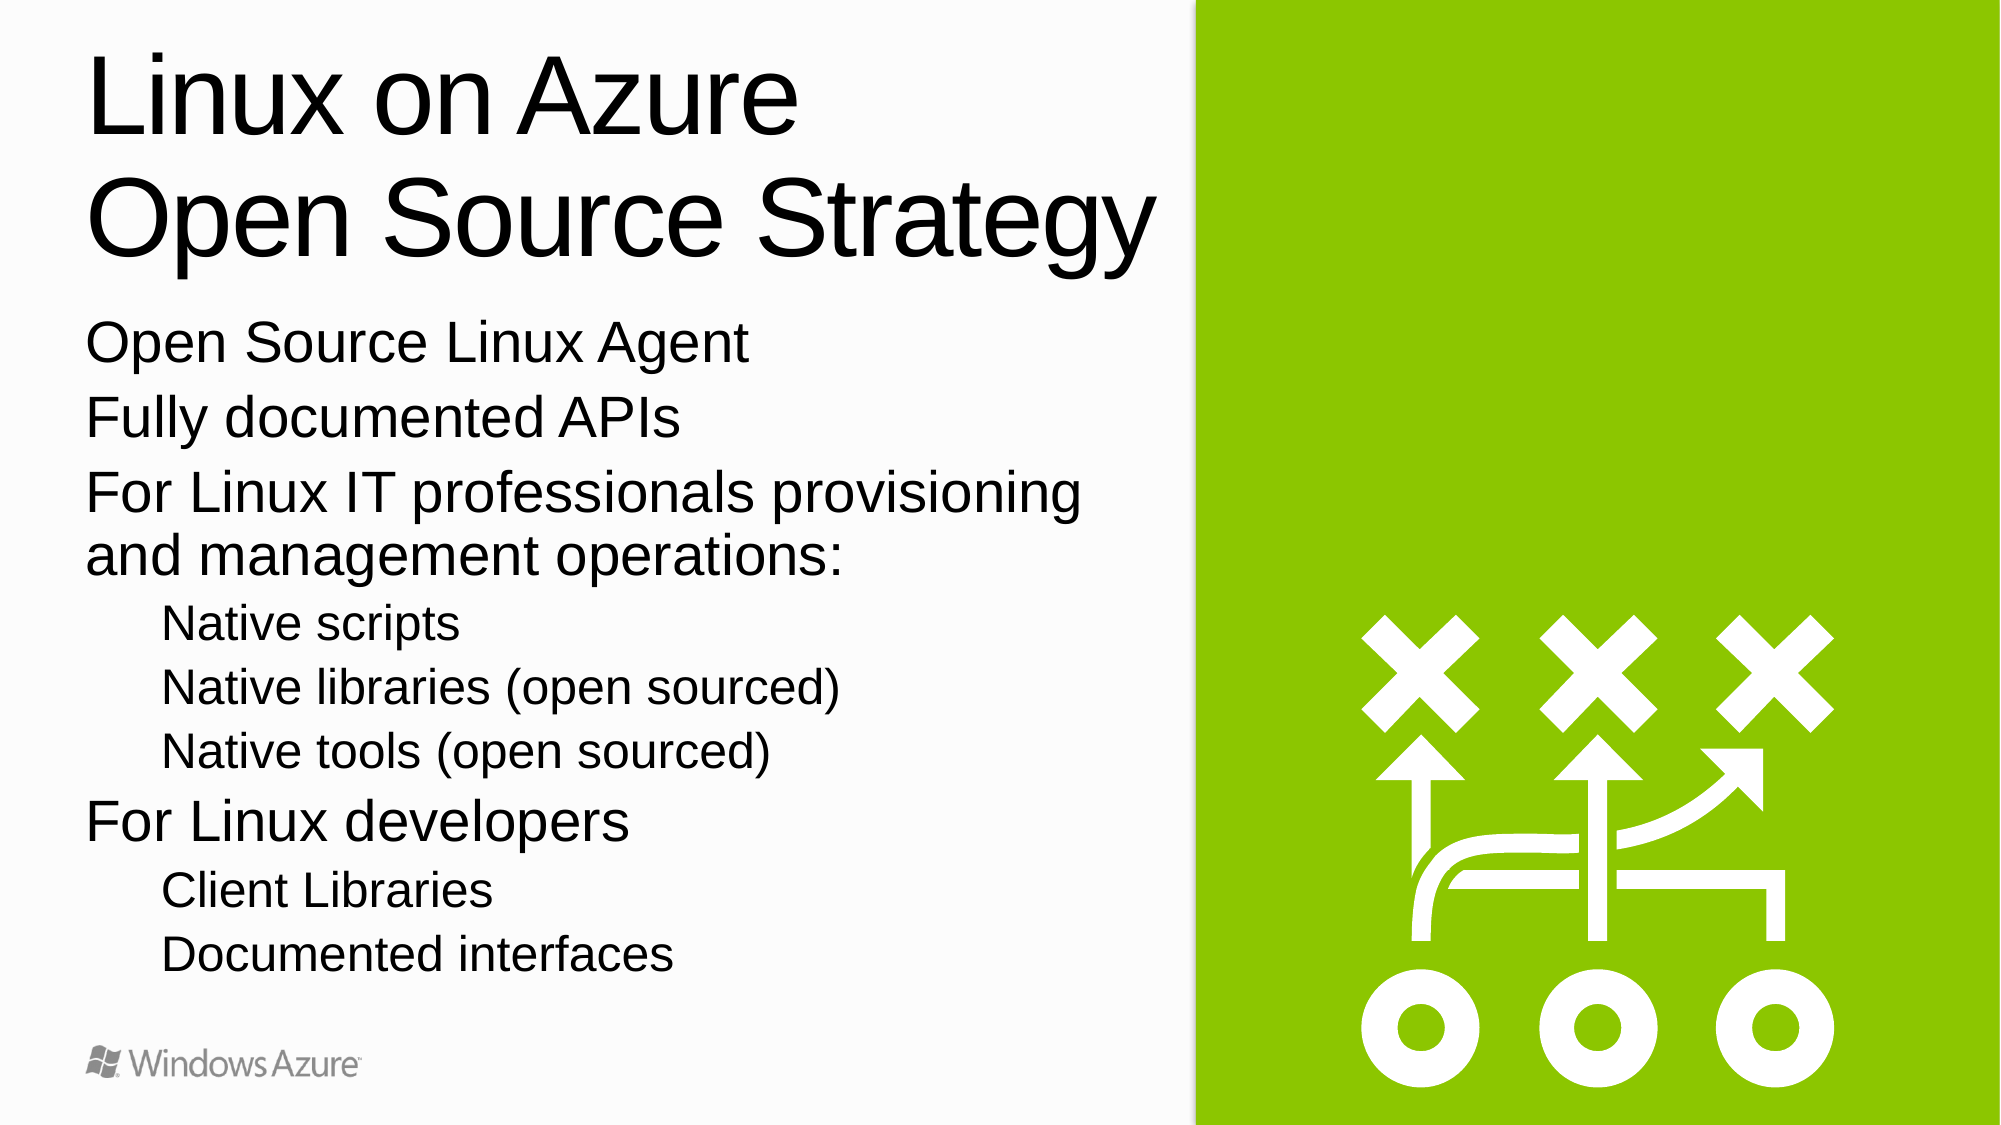

# Linux on Azure Open Source Strategy
Open Source Linux Agent
Fully documented APIs
For Linux IT professionals provisioning and management operations:
Native scripts
Native libraries (open sourced)
Native tools (open sourced)
For Linux developers
Client Libraries
Documented interfaces